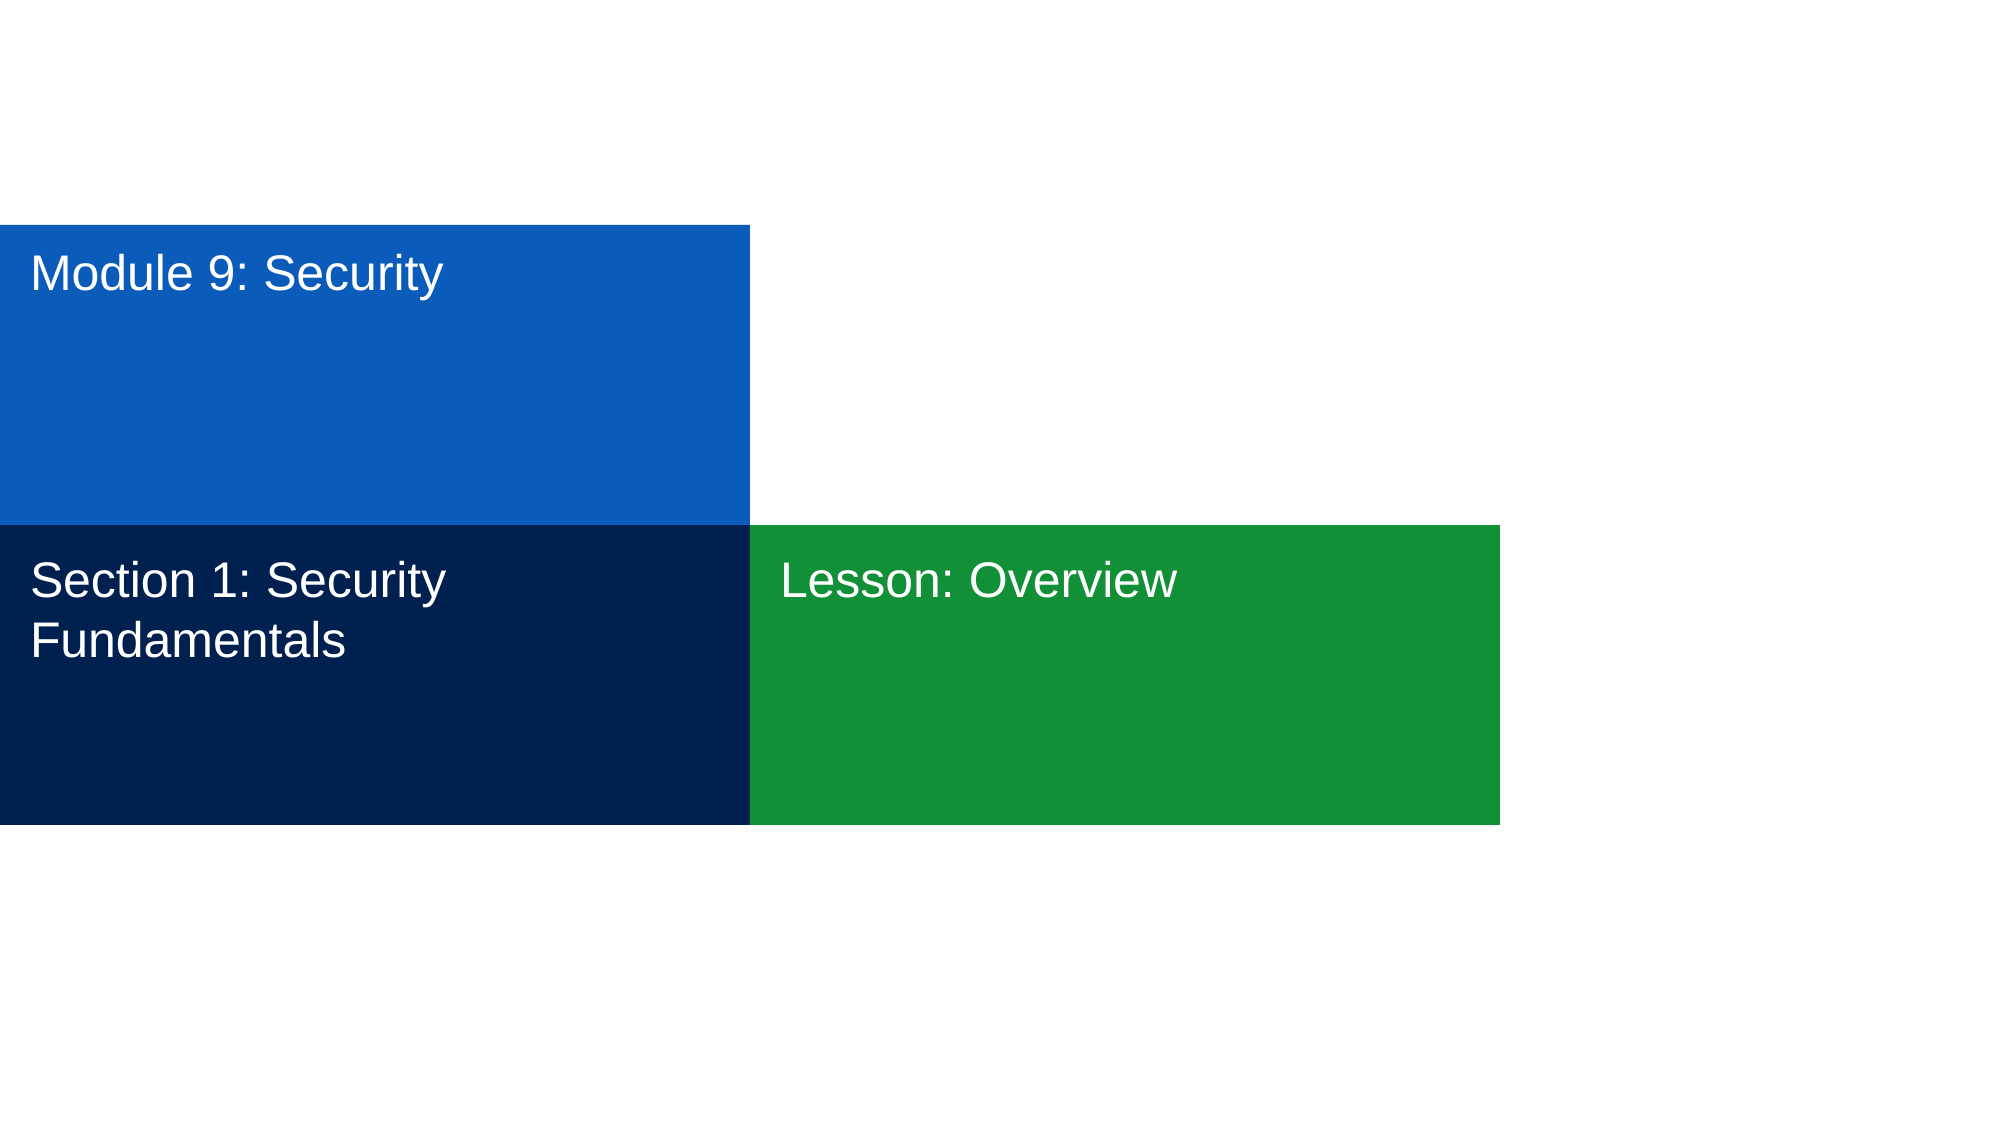

# Module 9: Security
Section 1: Security Fundamentals
Lesson: Overview